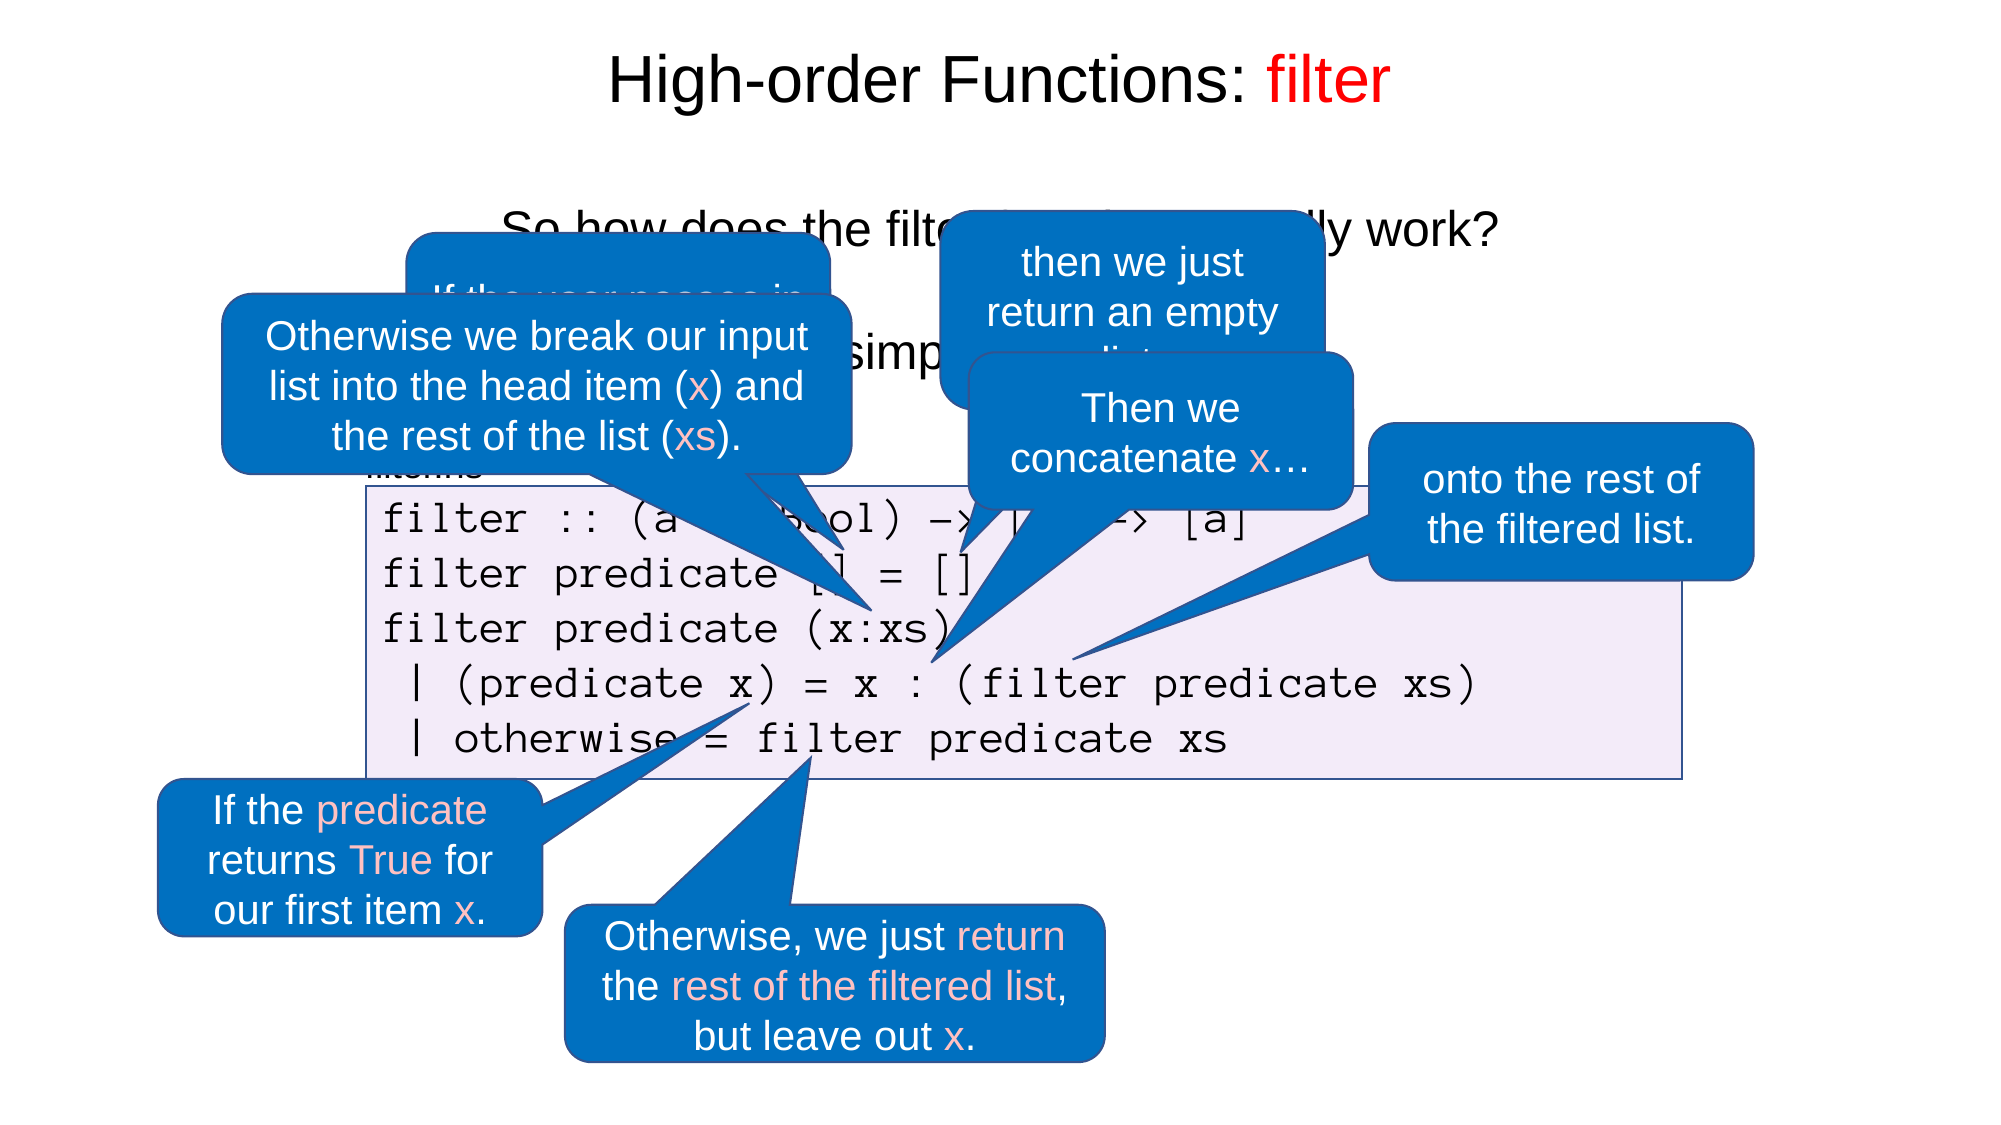

# High-order Functions: filter
So how does the filter function actually work?
then we just return an empty list.
If the user passes in an empty list…
Otherwise we break our input list into the head item (x) and the rest of the list (xs).
It's simple! Let’s look!
Then we concatenate x…
onto the rest of the filtered list.
filter.hs

filter :: (a -> Bool) -> [a] -> [a]
filter predicate [] = []
filter predicate (x:xs)
 | (predicate x) = x : (filter predicate xs)
 | otherwise = filter predicate xs
If the predicate returns True for our first item x.
Otherwise, we just return the rest of the filtered list, but leave out x.